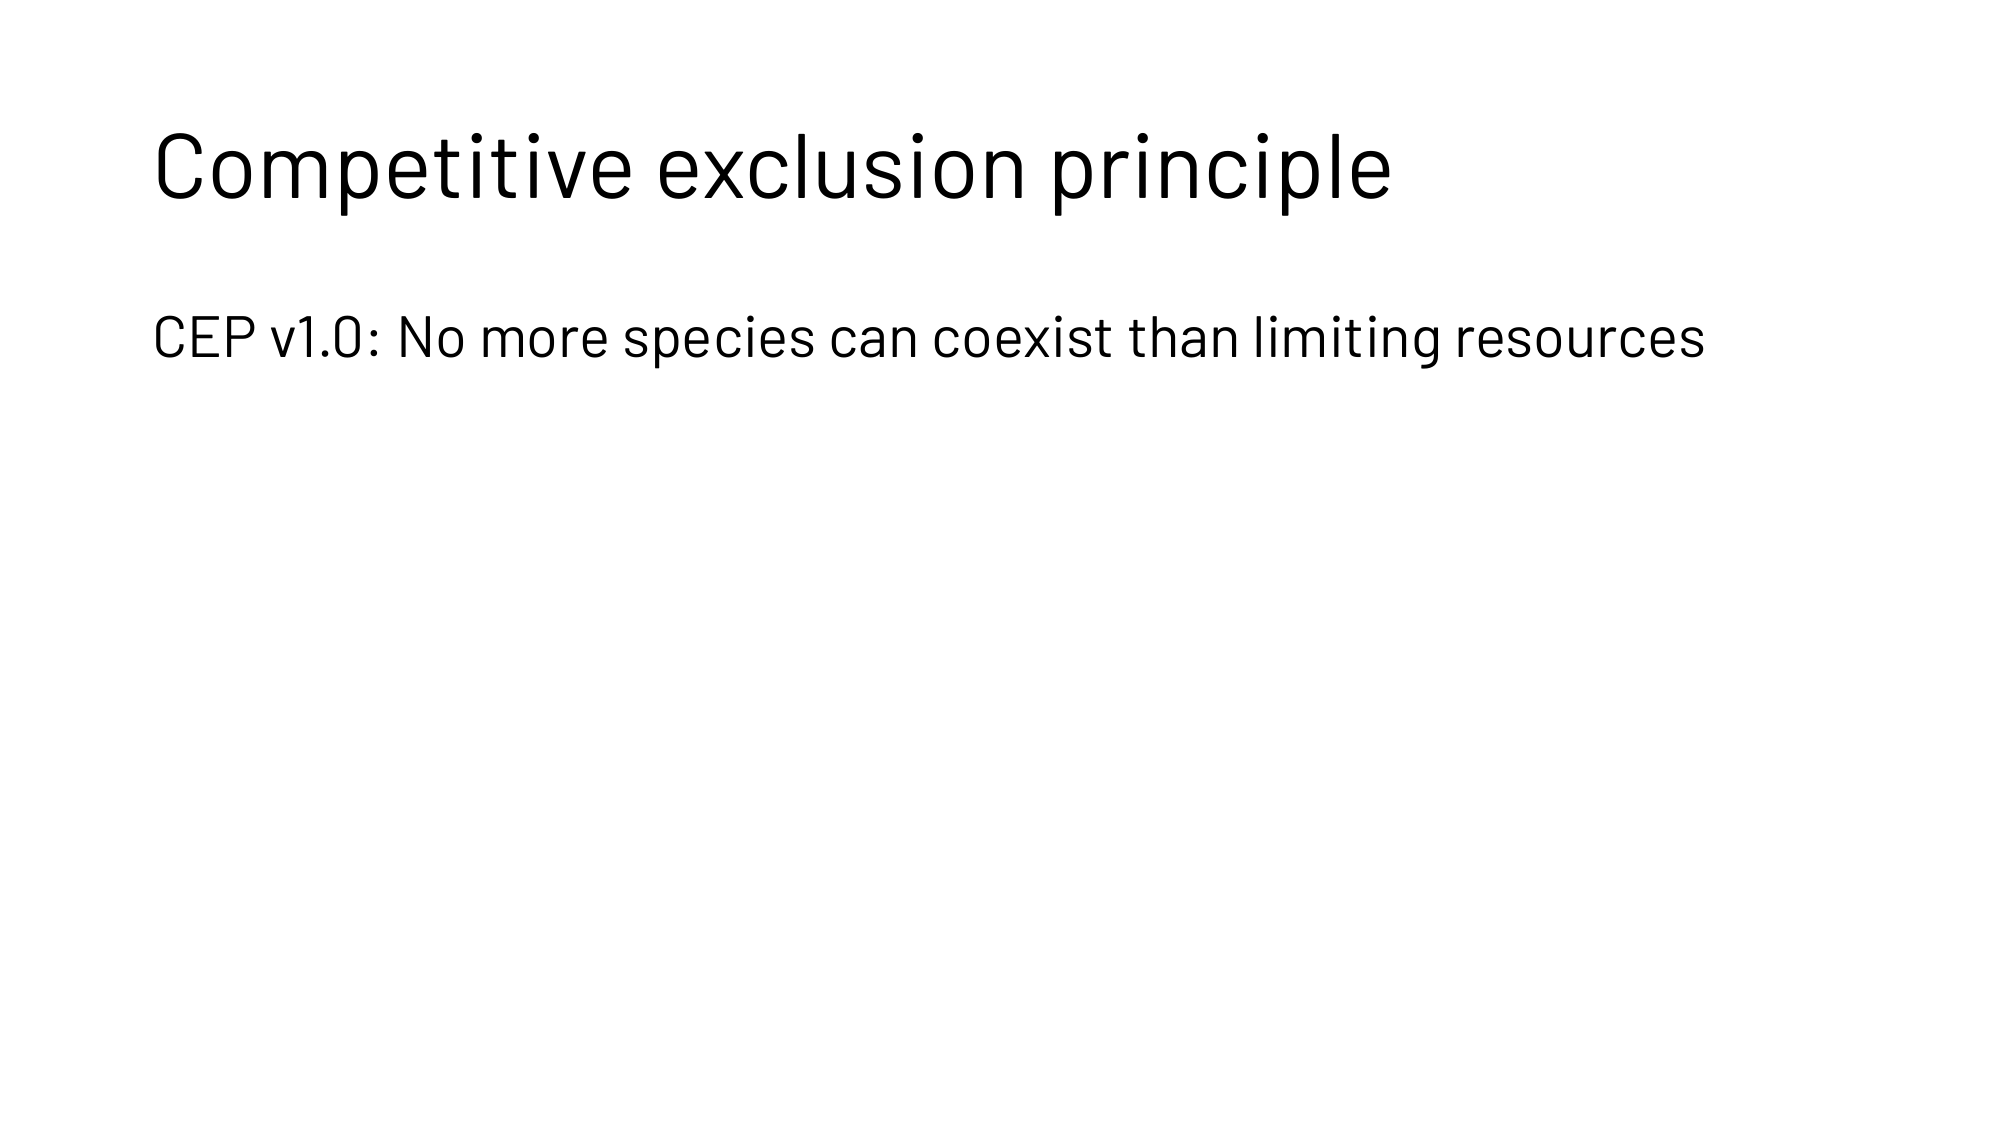

# Competitive exclusion principle
CEP v1.0: No more species can coexist than limiting resources